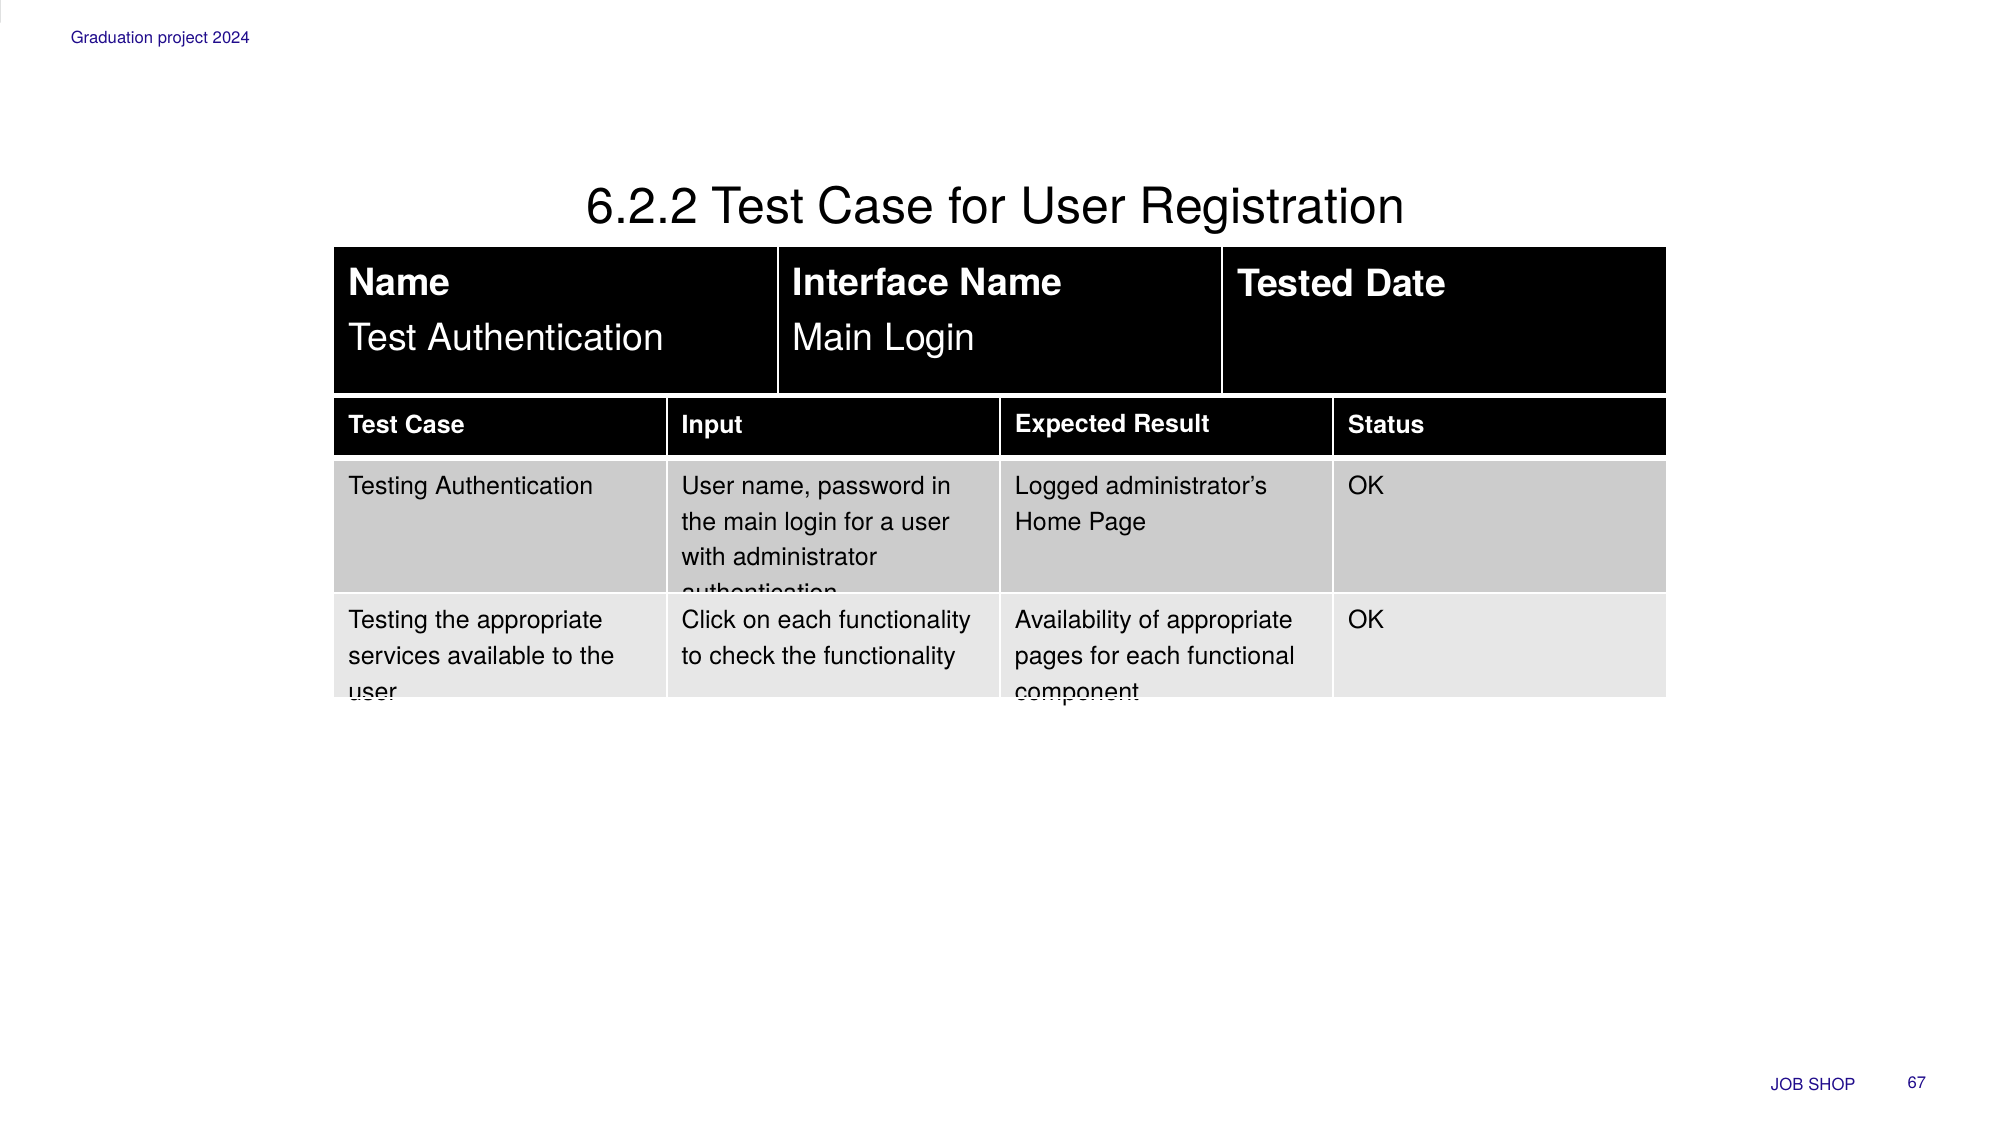

Graduation project 2024
6.2.2 Test Case for User Registration
| Name Test Authentication | Interface Name Main Login | Tested Date |
| --- | --- | --- |
| Test Case | Input | Expected Result | Status |
| --- | --- | --- | --- |
| Testing Authentication | User name, password in the main login for a user with administrator authentication | Logged administrator’s Home Page | OK |
| Testing the appropriate services available to the user | Click on each functionality to check the functionality | Availability of appropriate pages for each functional component | OK |
Job SHOP
67